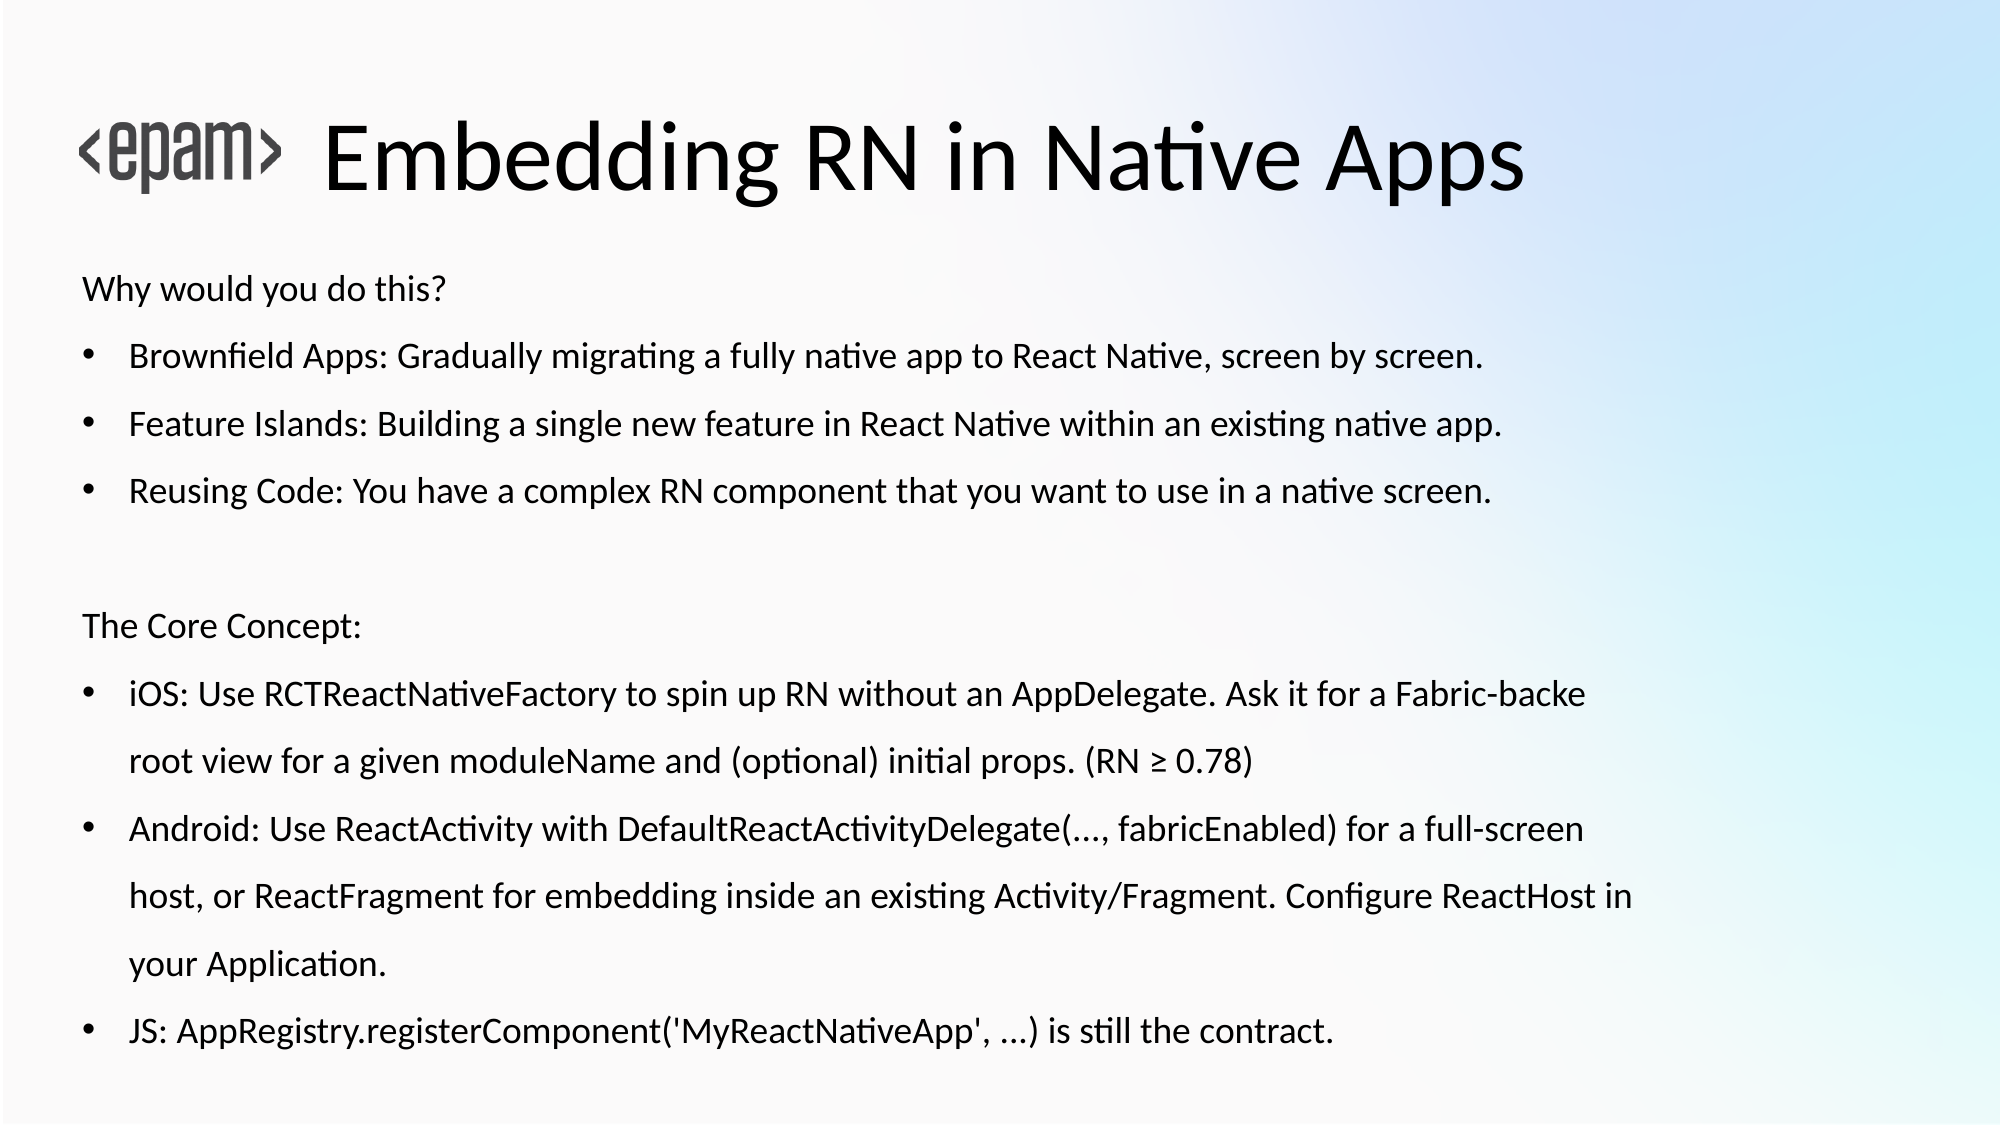

# Embedding RN in Native Apps
Why would you do this?
Brownfield Apps: Gradually migrating a fully native app to React Native, screen by screen.
Feature Islands: Building a single new feature in React Native within an existing native app.
Reusing Code: You have a complex RN component that you want to use in a native screen.

The Core Concept:
iOS: Use RCTReactNativeFactory to spin up RN without an AppDelegate. Ask it for a Fabric-backe root view for a given moduleName and (optional) initial props. (RN ≥ 0.78)
Android: Use ReactActivity with DefaultReactActivityDelegate(..., fabricEnabled) for a full-screen host, or ReactFragment for embedding inside an existing Activity/Fragment. Configure ReactHost in your Application.
JS: AppRegistry.registerComponent('MyReactNativeApp', ...) is still the contract.